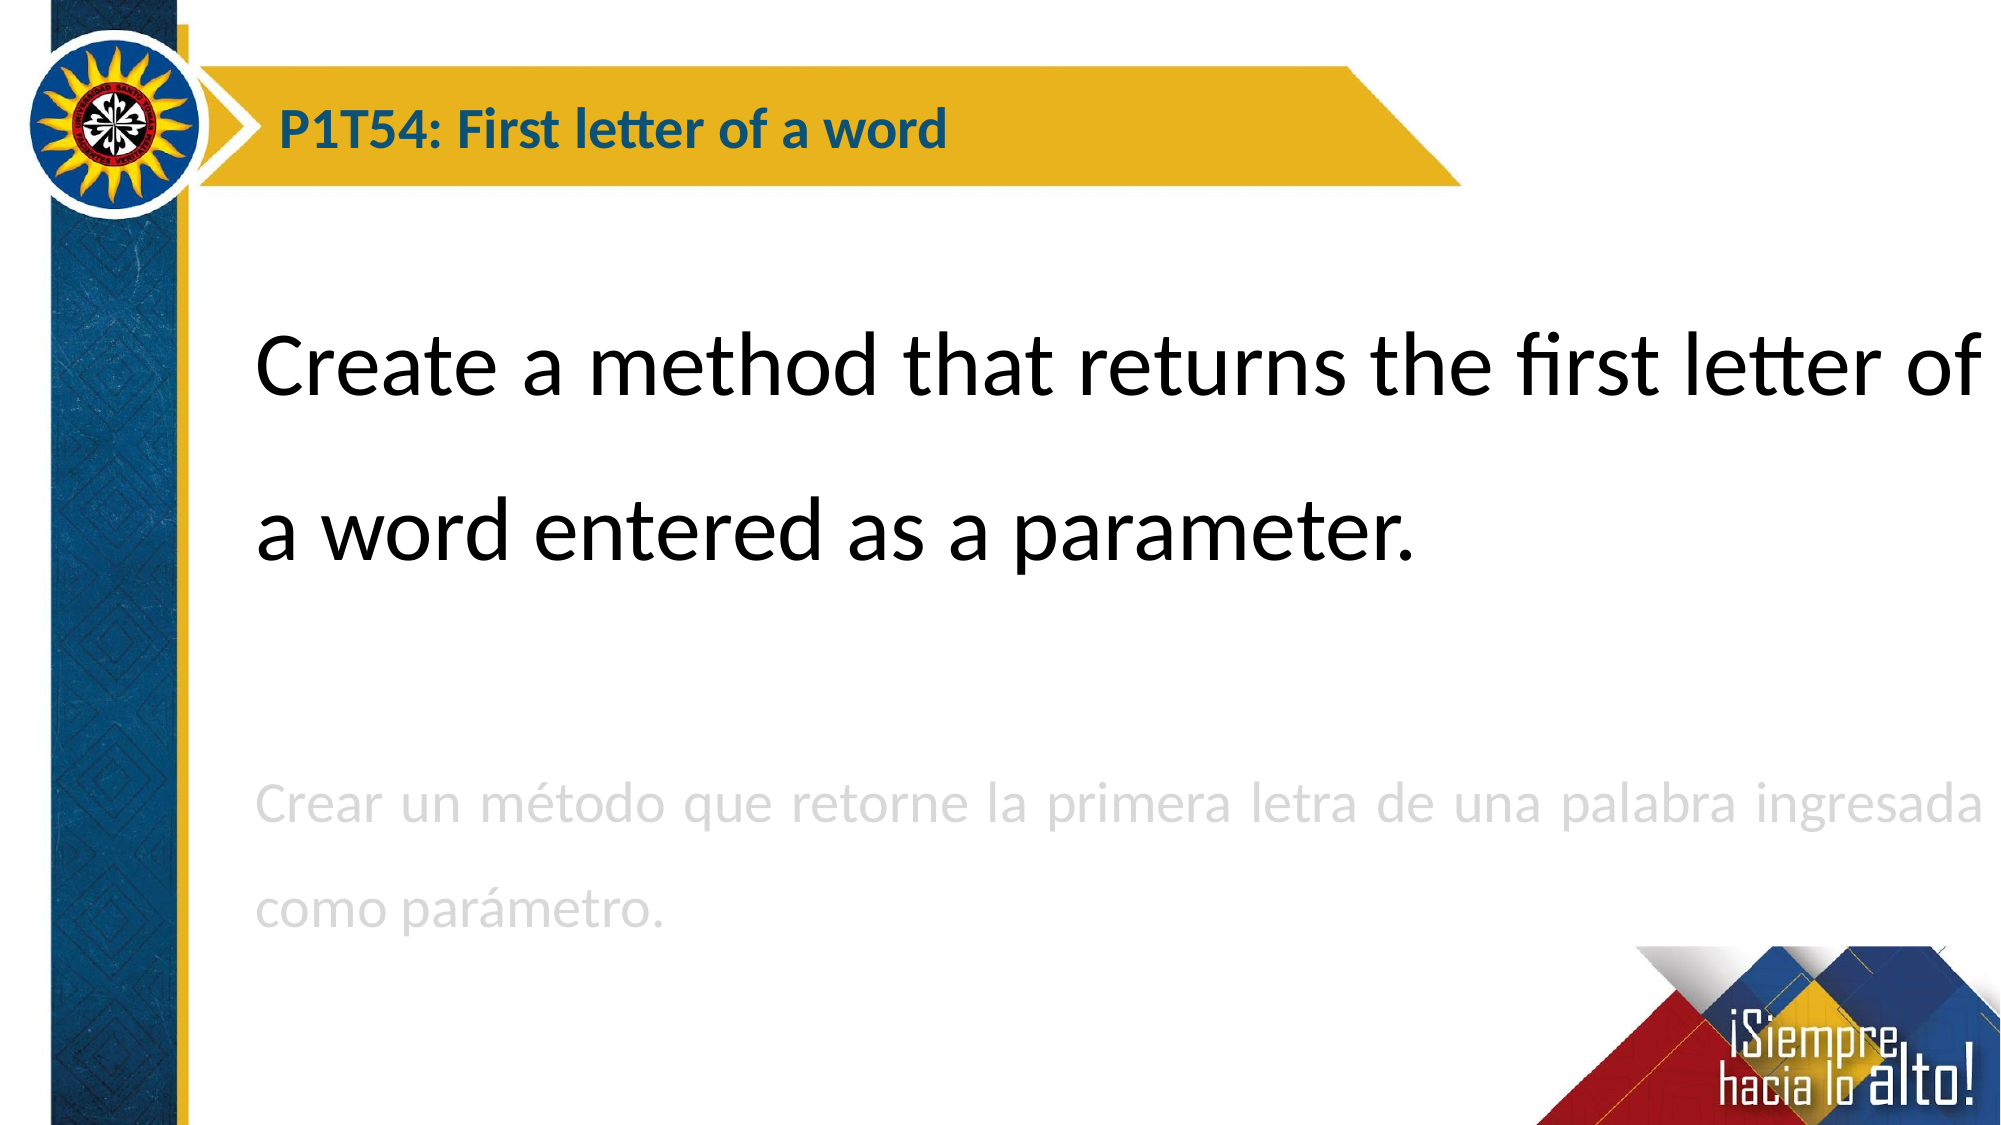

P1T54: First letter of a word
Create a method that returns the first letter of a word entered as a parameter.

Crear un método que retorne la primera letra de una palabra ingresada como parámetro.